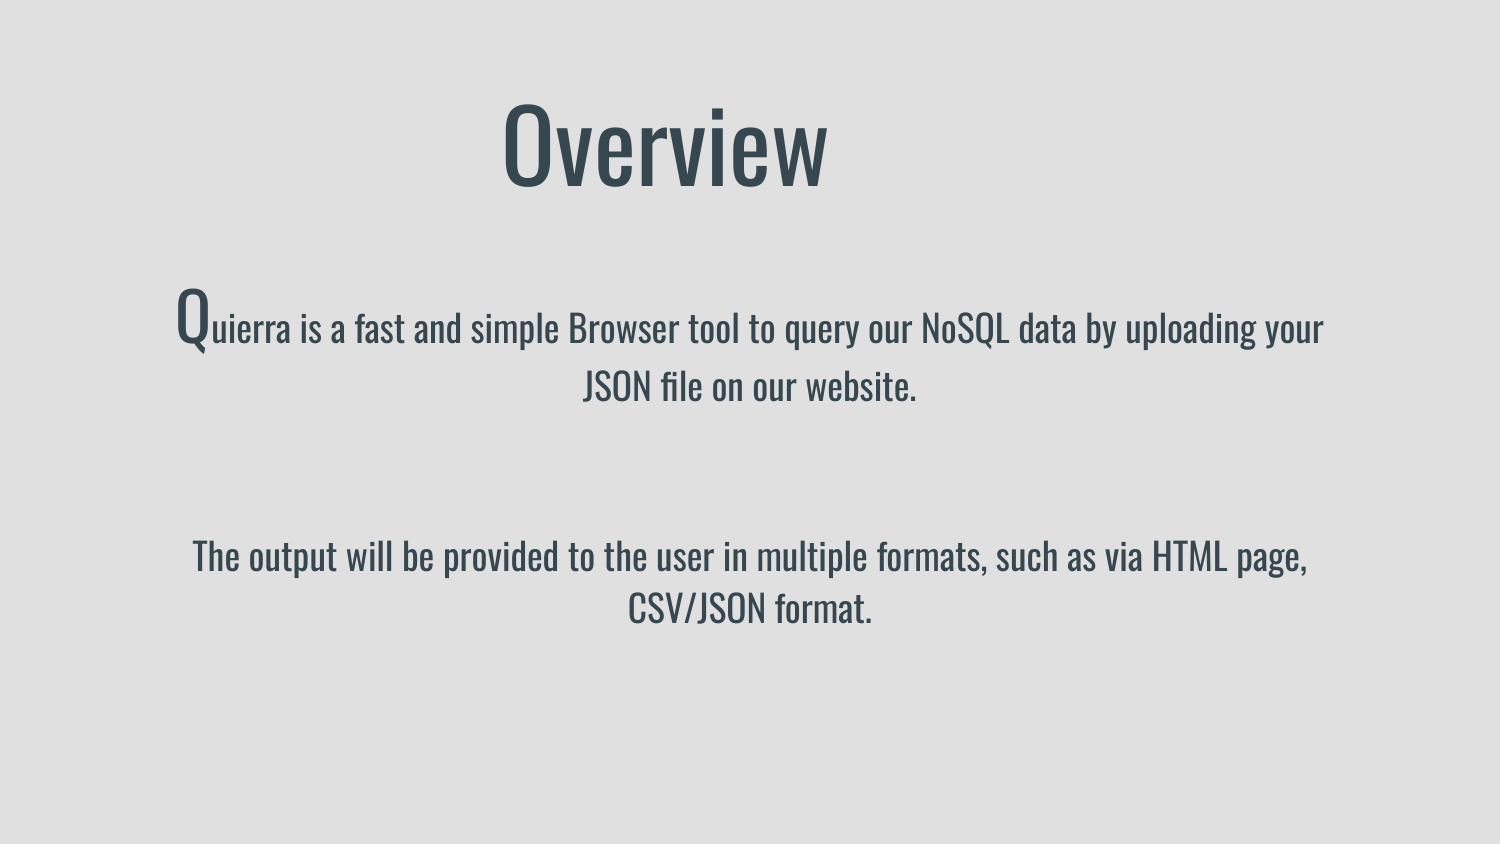

# Overview
Quierra is a fast and simple Browser tool to query our NoSQL data by uploading your JSON file on our website.

The output will be provided to the user in multiple formats, such as via HTML page, CSV/JSON format.